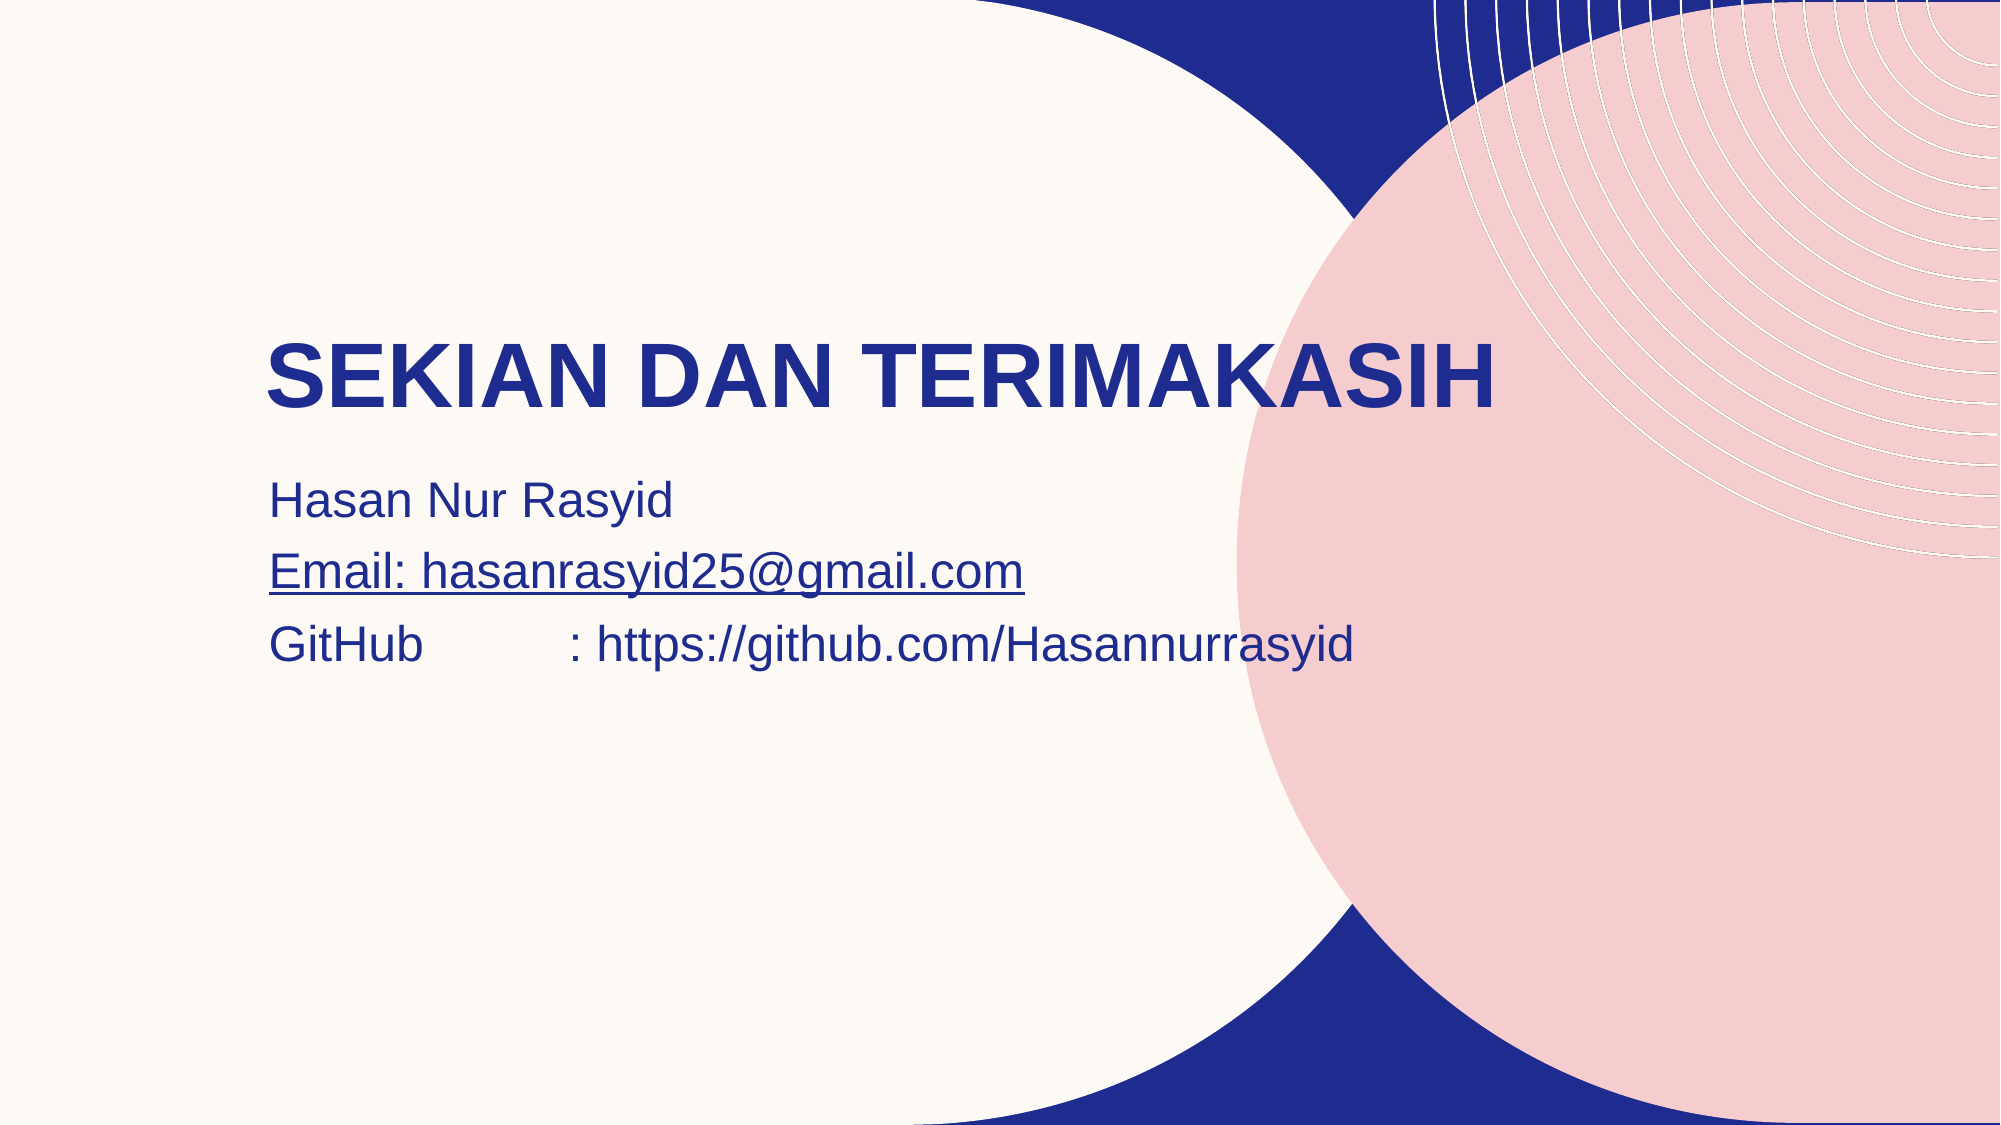

# Sekian dan terimakasih
Hasan Nur Rasyid
Email		: hasanrasyid25@gmail.com
GitHub	: https://github.com/Hasannurrasyid